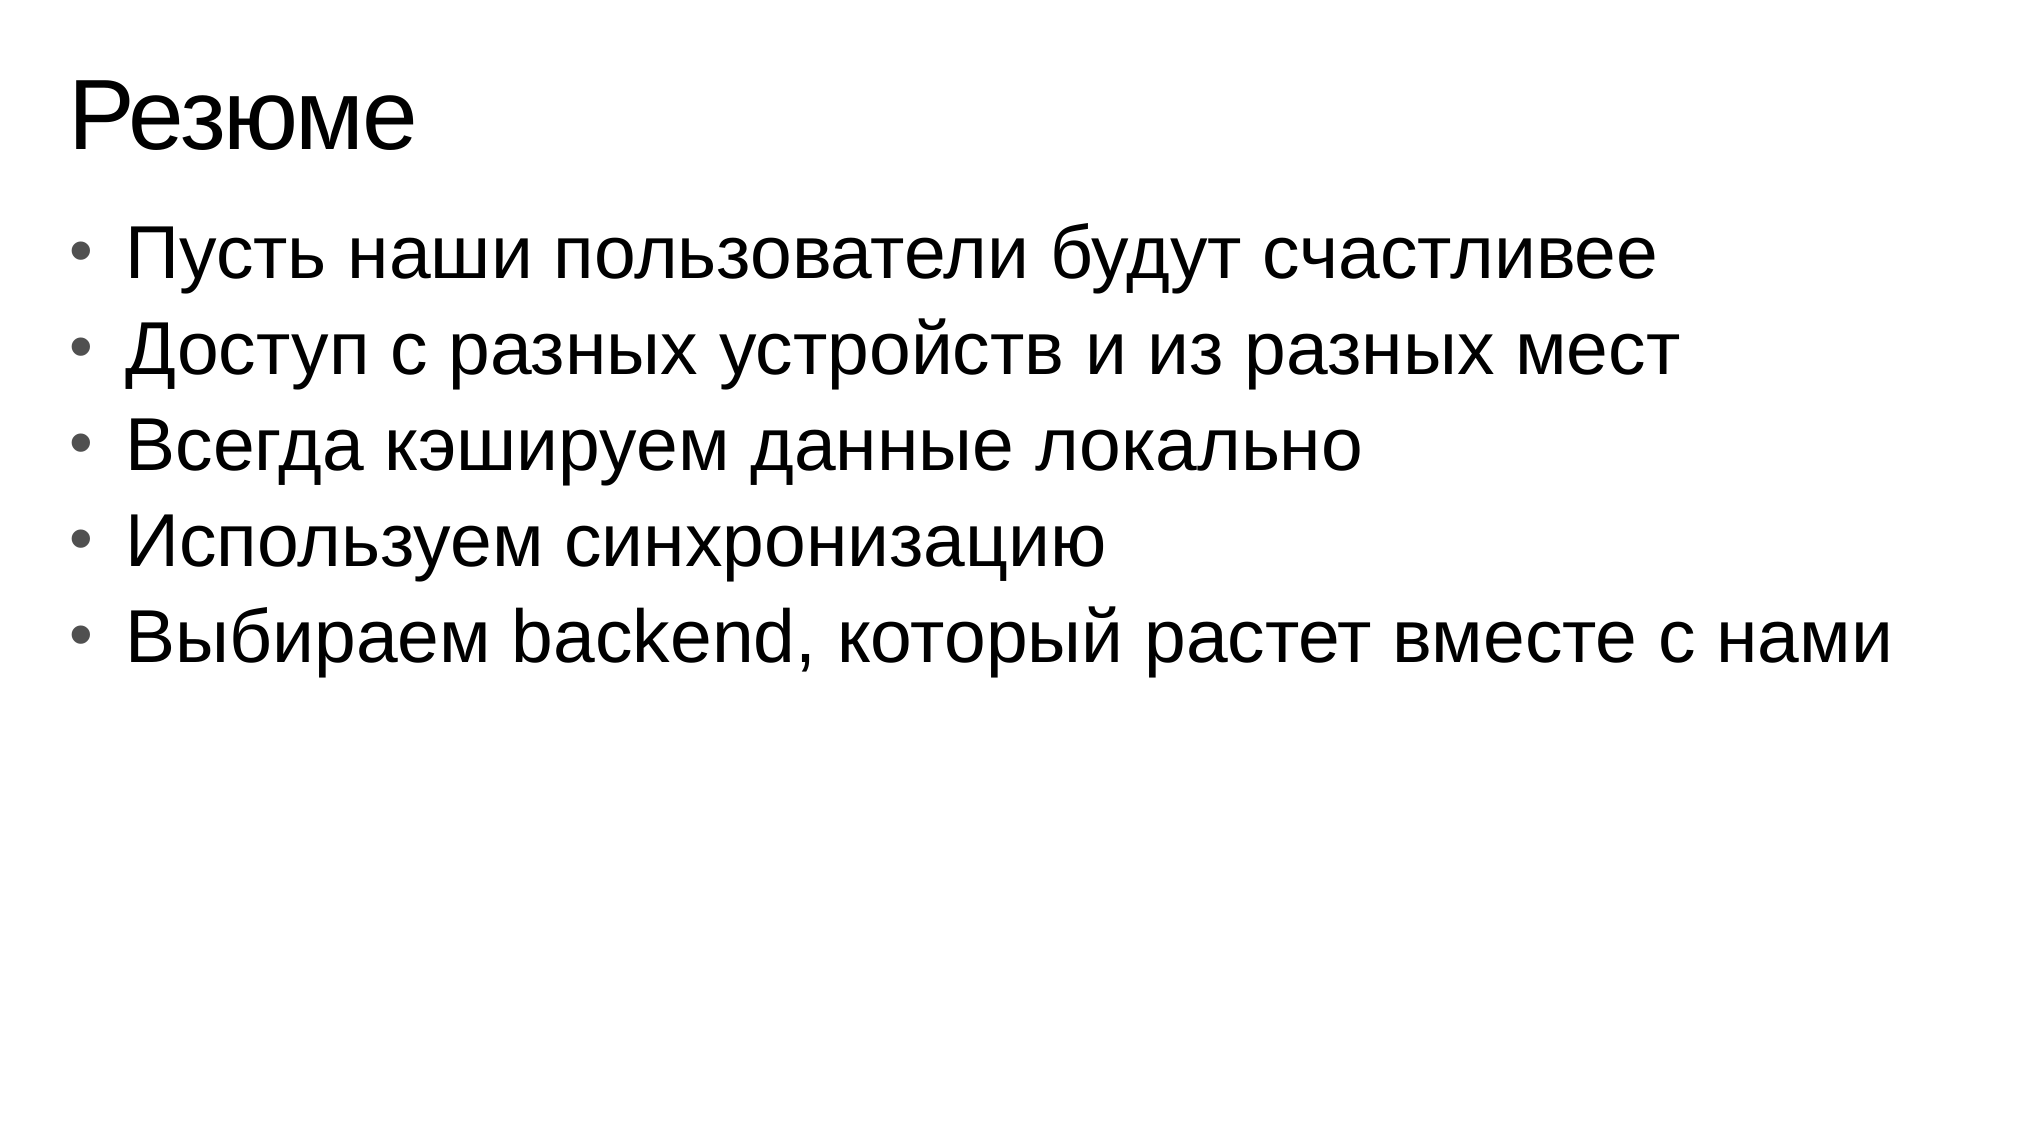

# Резюме
Пусть наши пользователи будут счастливее
Доступ с разных устройств и из разных мест
Всегда кэшируем данные локально
Используем синхронизацию
Выбираем backend, который растет вместе с нами